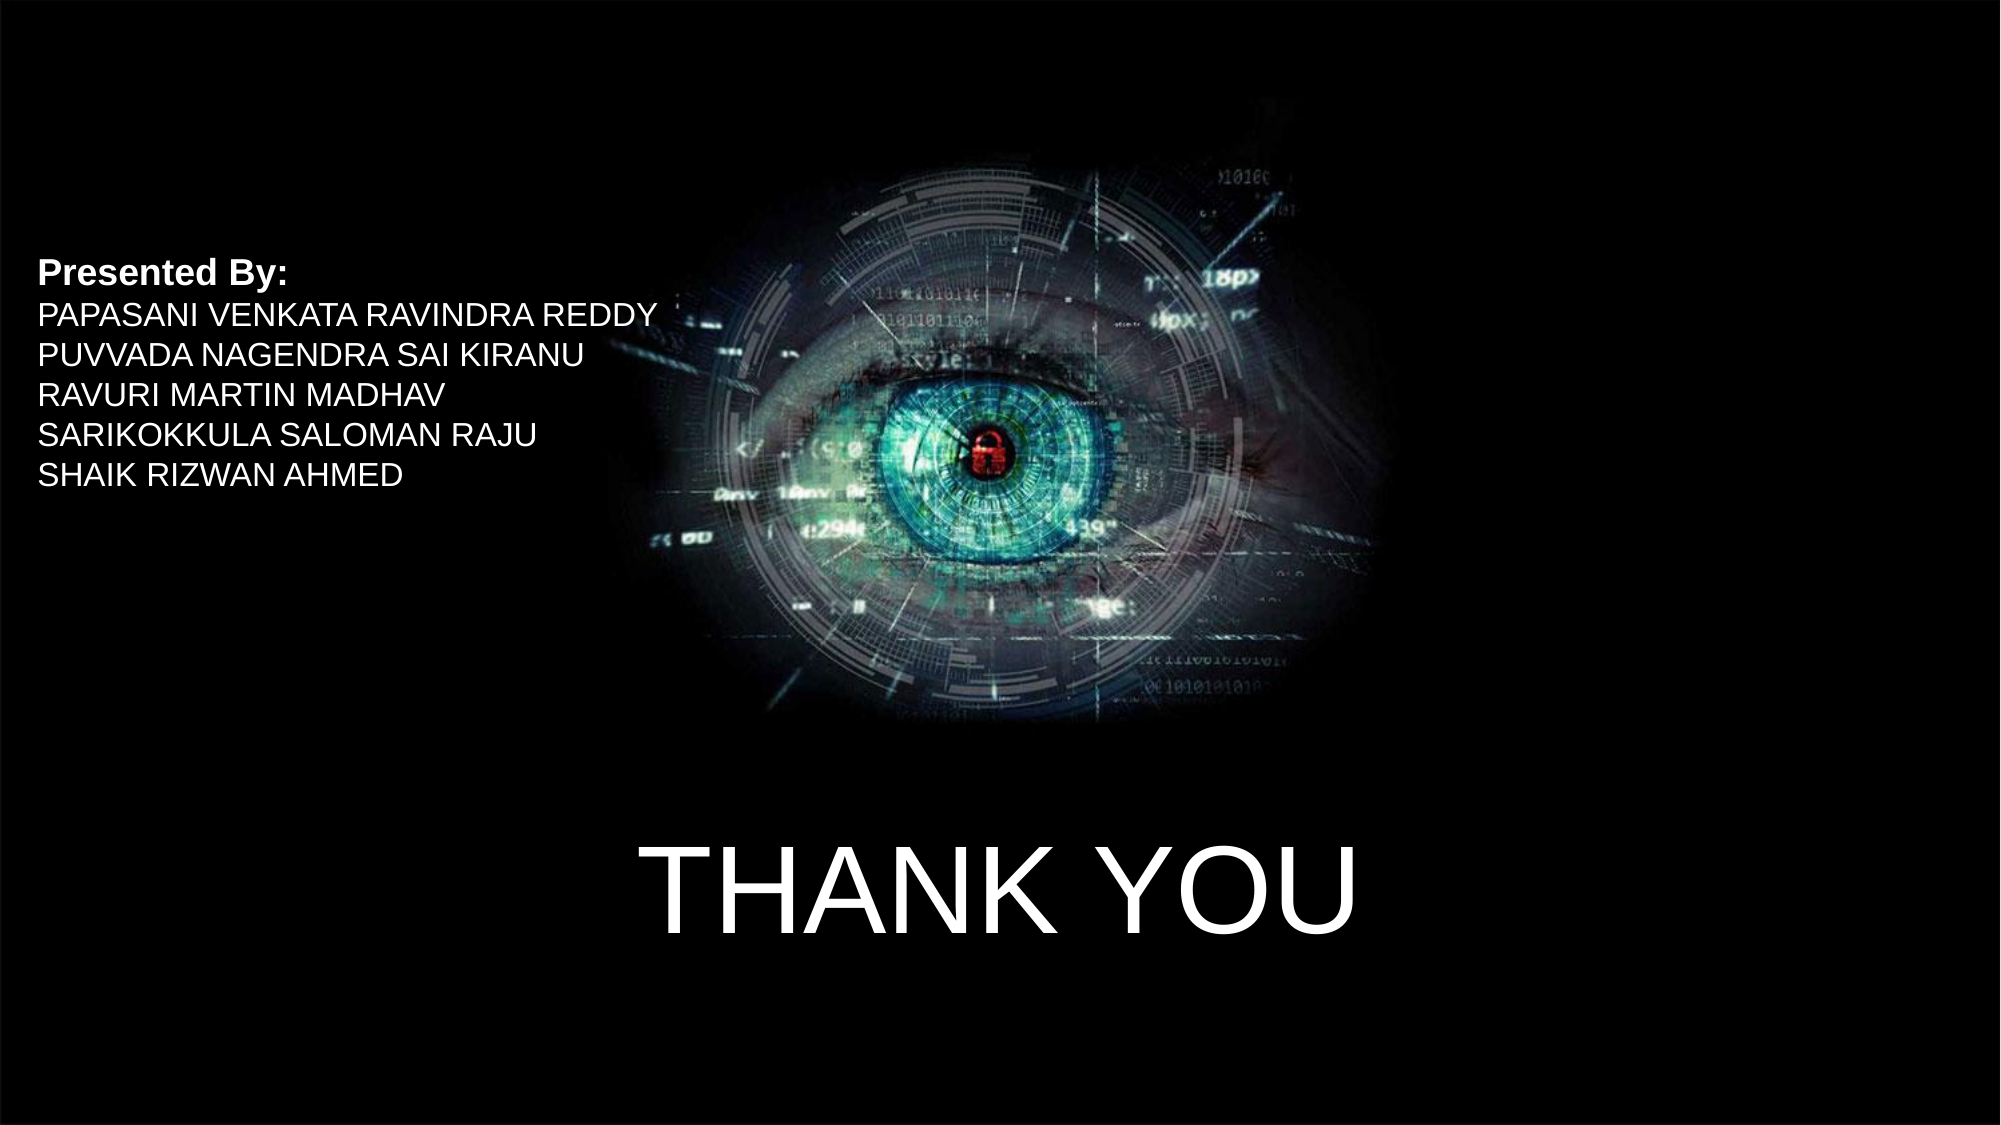

Presented By:
PAPASANI VENKATA RAVINDRA REDDY
PUVVADA NAGENDRA SAI KIRANU
RAVURI MARTIN MADHAV
SARIKOKKULA SALOMAN RAJU
SHAIK RIZWAN AHMED
THANK YOU